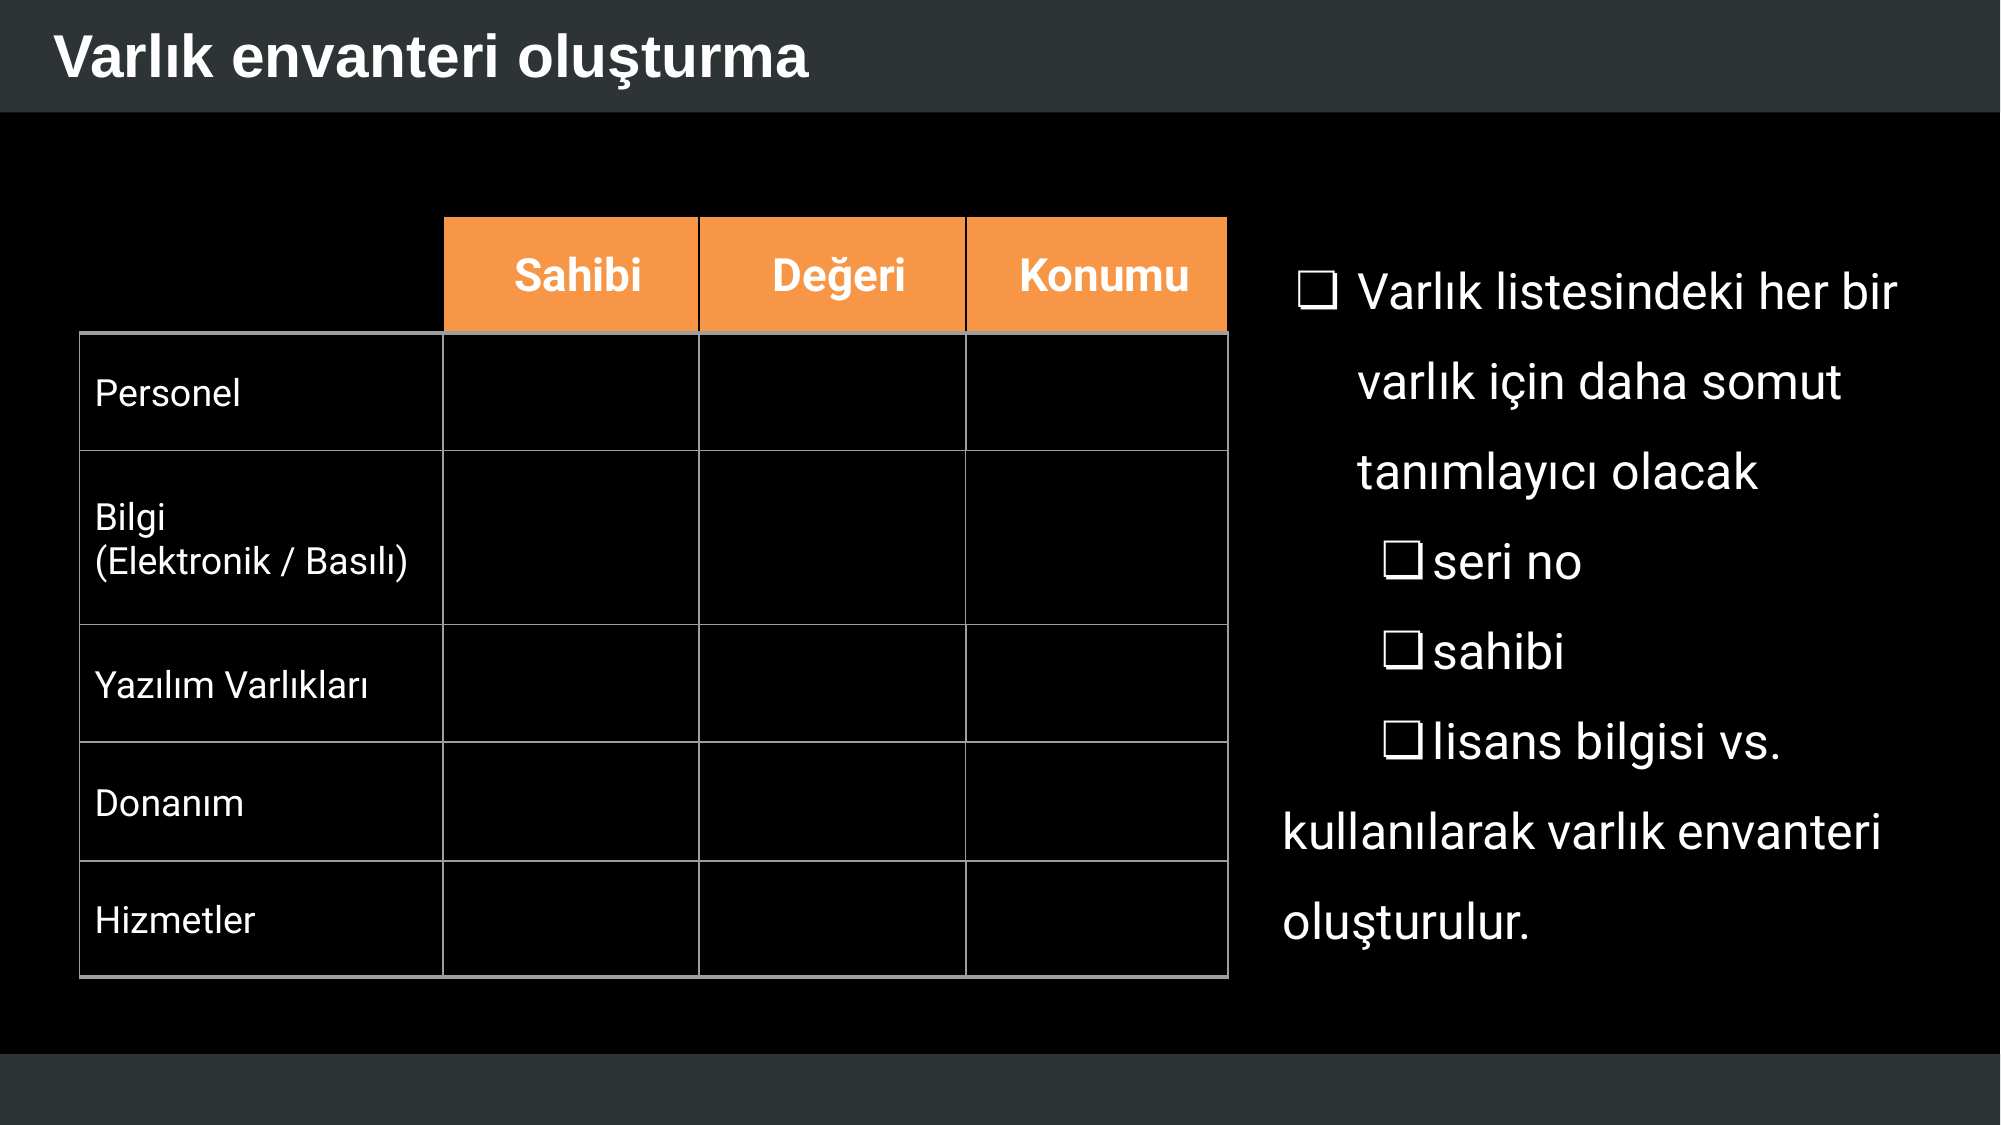

# Varlık envanteri oluşturma
|  | Sahibi | Değeri | Konumu |
| --- | --- | --- | --- |
| Personel |  |  |  |
| Bilgi (Elektronik / Basılı) |  |  |  |
| Yazılım Varlıkları |  |  |  |
| Donanım |  |  |  |
| Hizmetler |  |  |  |
Varlık listesindeki her bir varlık için daha somut tanımlayıcı olacak
seri no
sahibi
lisans bilgisi vs.
kullanılarak varlık envanteri  oluşturulur.